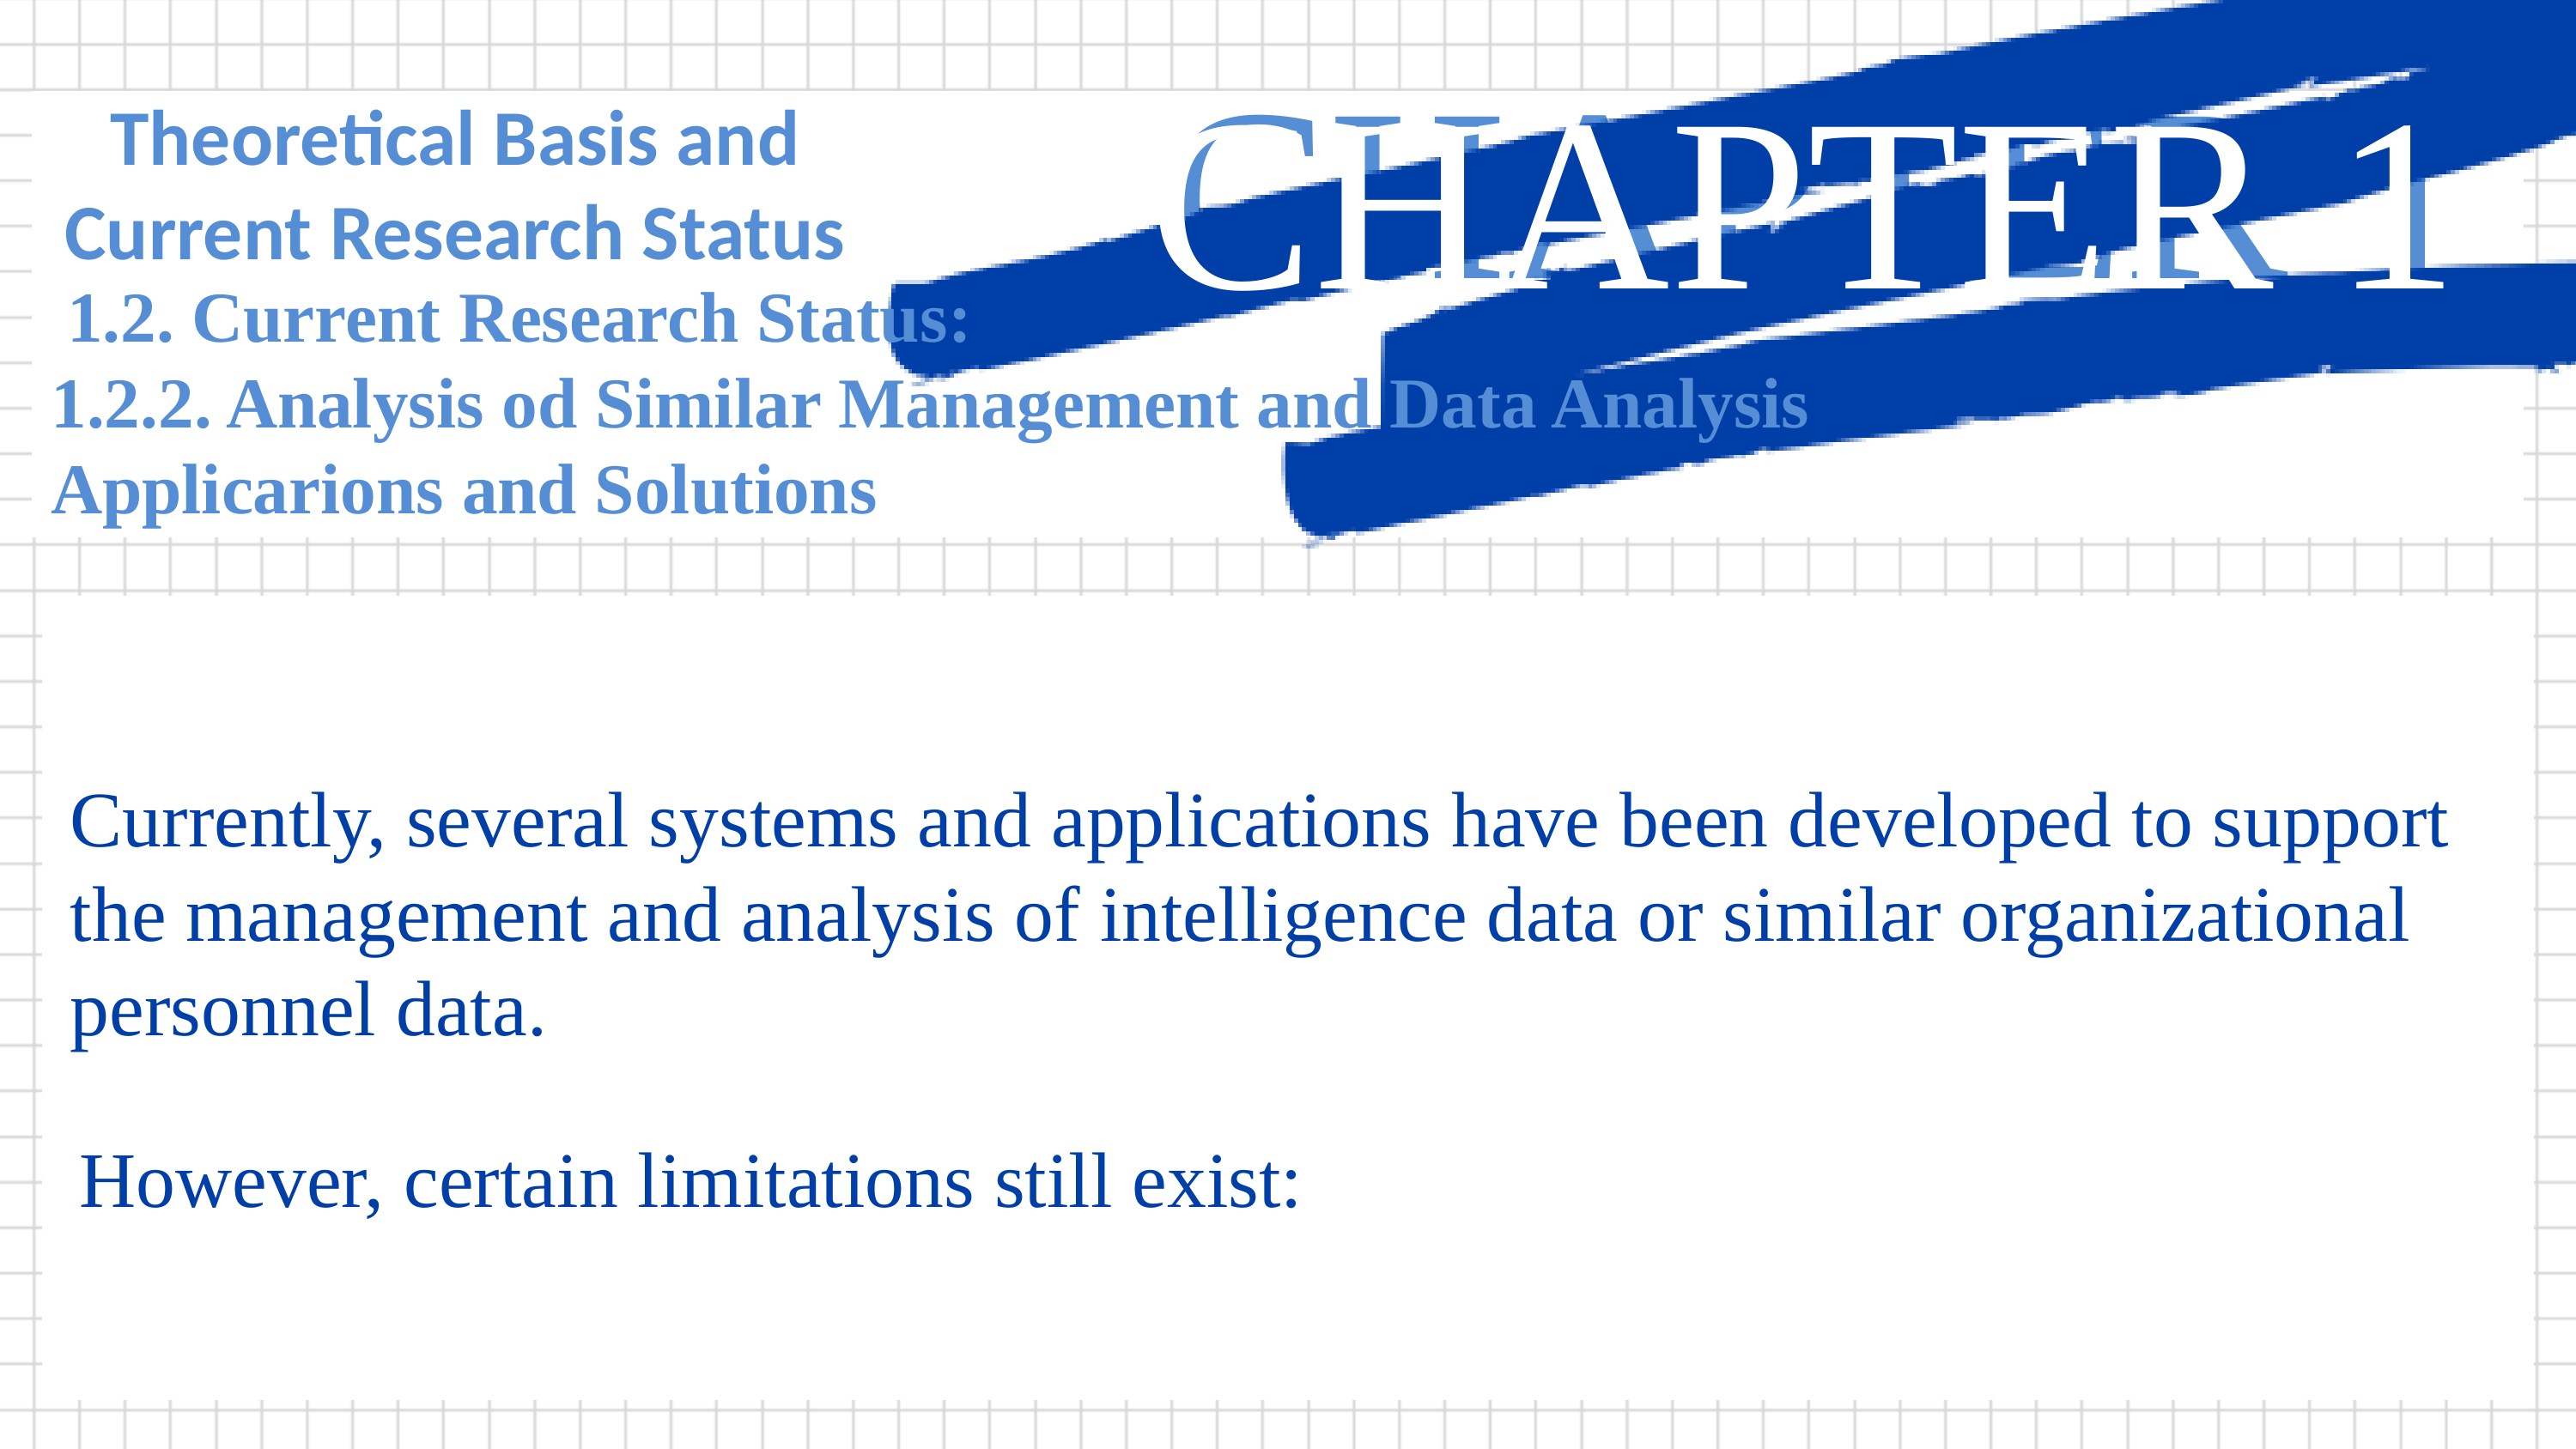

Z
CHAPTER 1
CHAPTER 1
Theoretical Basis and
Current Research Status

 1.2. Current Research Status:
1.2.2. Analysis od Similar Management and Data Analysis
Applicarions and Solutions

Currently, several systems and applications have been developed to support the management and analysis of intelligence data or similar organizational personnel data.
However, certain limitations still exist: